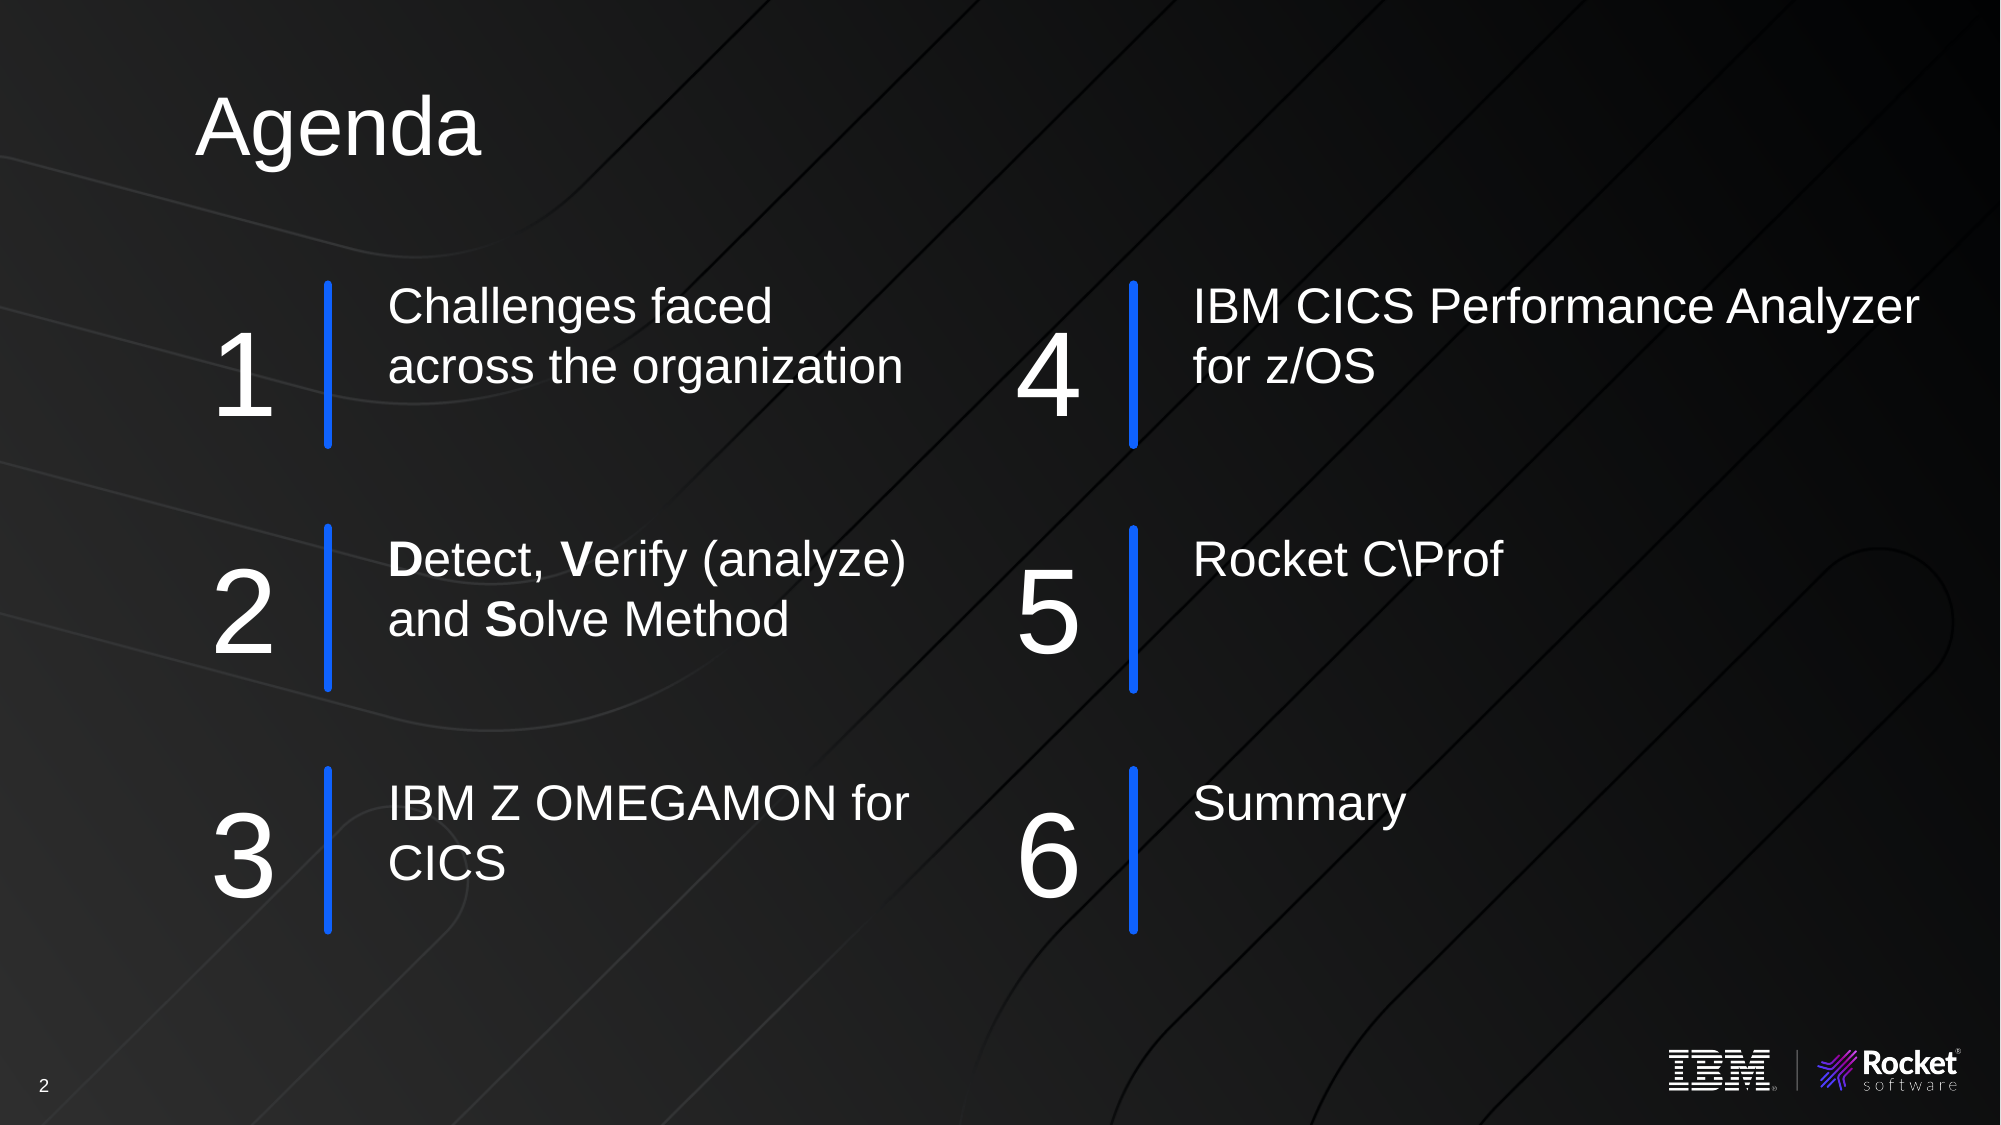

Challenges faced across the organization
IBM CICS Performance Analyzer for z/OS

1
4
Detect, Verify (analyze) and Solve Method

Rocket C\Prof
2
5
IBM Z OMEGAMON for CICS
Summary
3
6